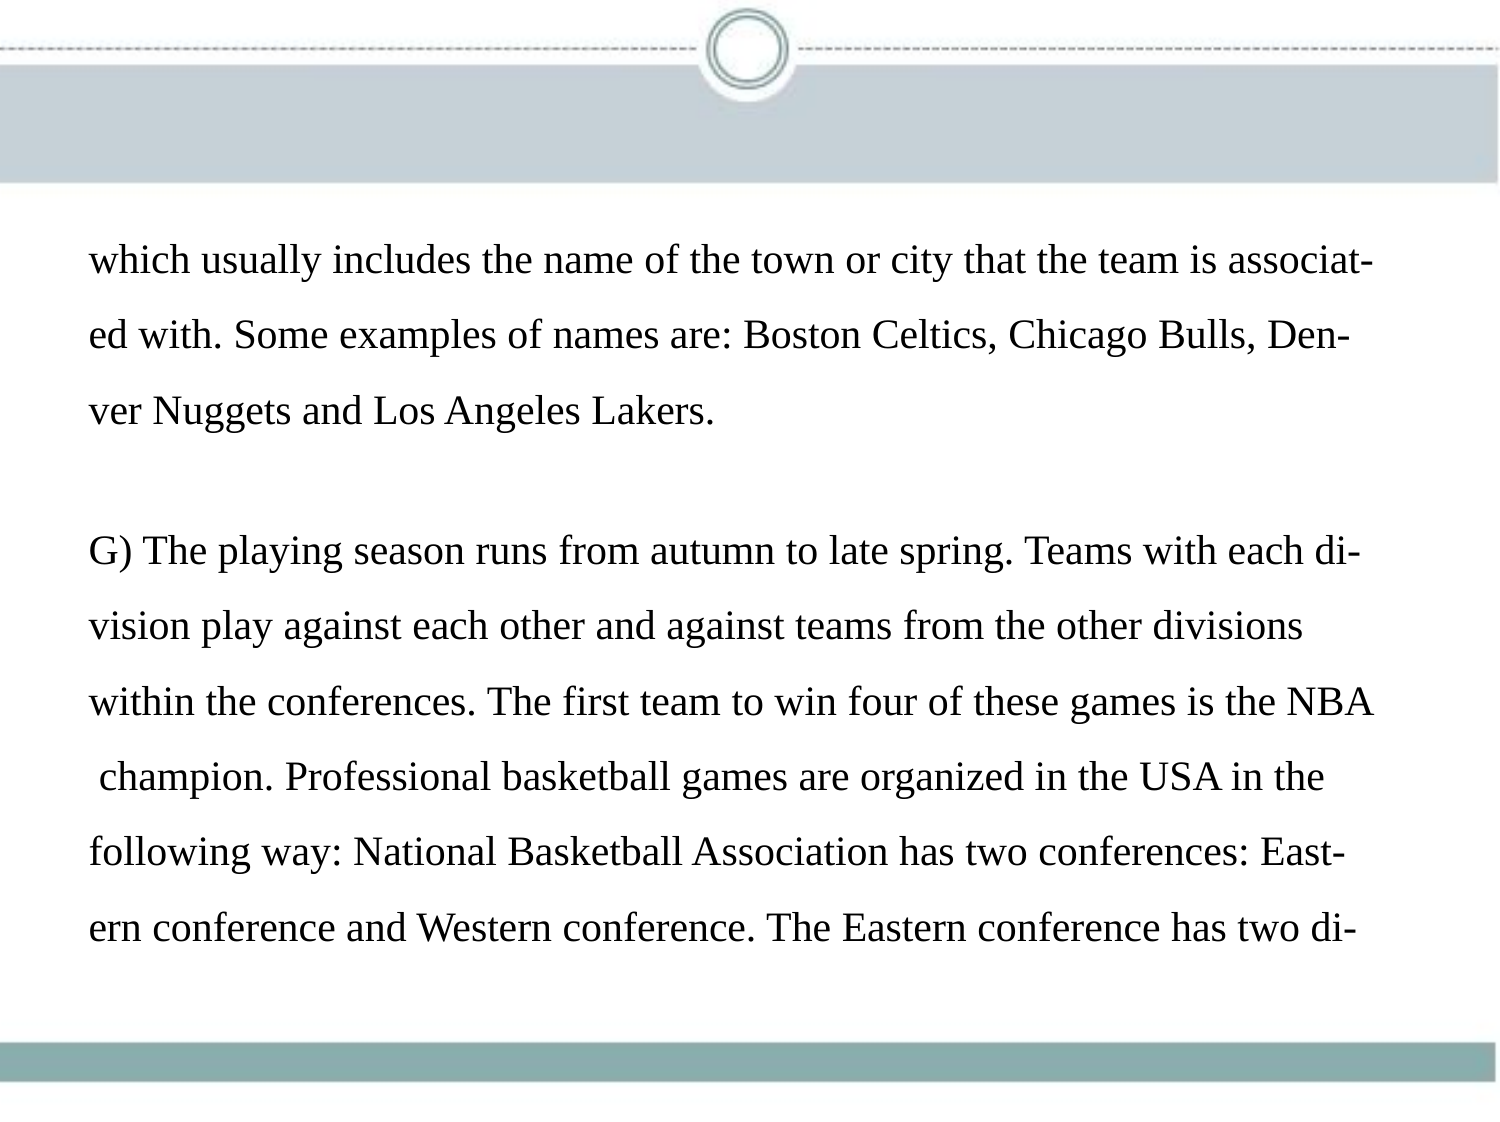

which usually includes the name of the town or city that the team is associat-
ed with. Some examples of names are: Boston Celtics, Chicago Bulls, Den-
ver Nuggets and Los Angeles Lakers.
G) The playing season runs from autumn to late spring. Teams with each di-
vision play against each other and against teams from the other divisions
within the conferences. The first team to win four of these games is the NBA
 champion. Professional basketball games are organized in the USA in the
following way: National Basketball Association has two conferences: East-
ern conference and Western conference. The Eastern conference has two di-